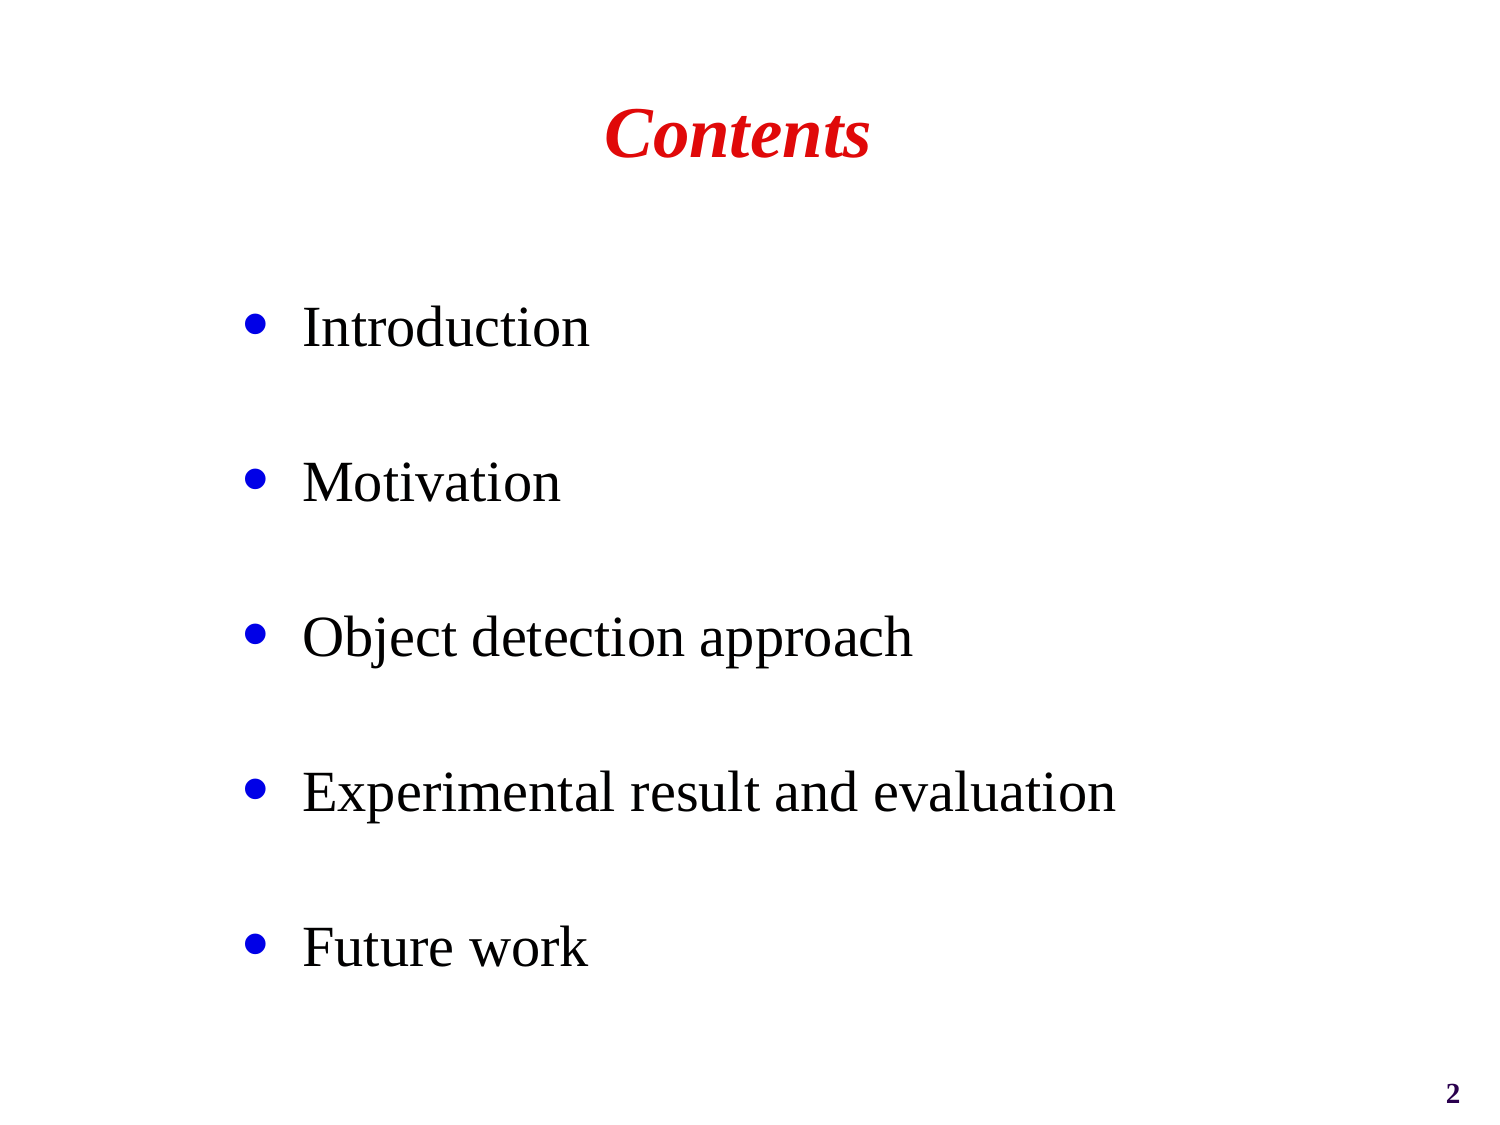

Contents
Introduction
Motivation
Object detection approach
Experimental result and evaluation
Future work

2